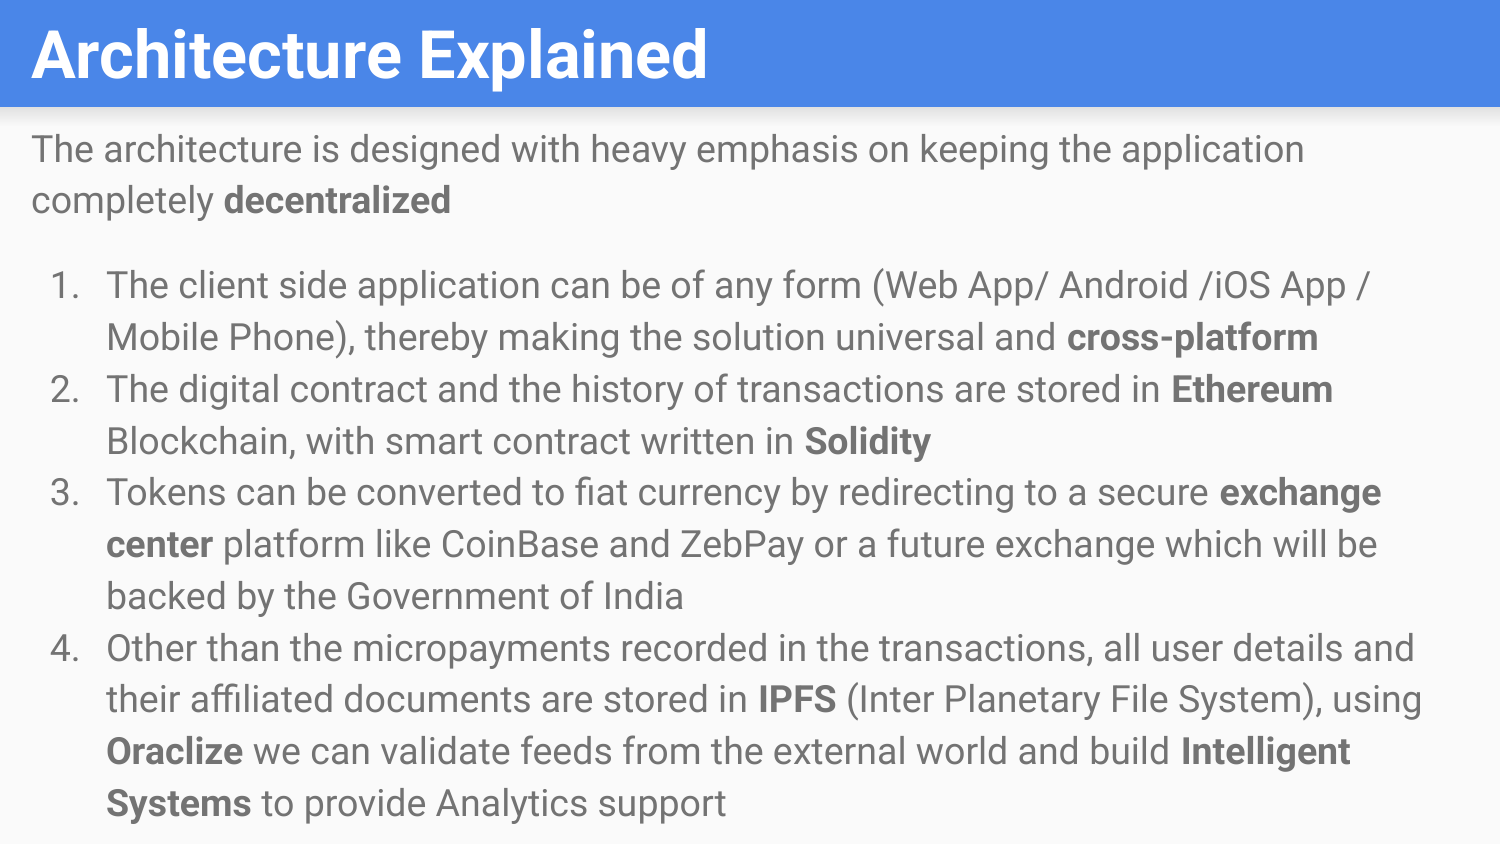

# Architecture Explained
The architecture is designed with heavy emphasis on keeping the application completely decentralized
The client side application can be of any form (Web App/ Android /iOS App / Mobile Phone), thereby making the solution universal and cross-platform
The digital contract and the history of transactions are stored in Ethereum Blockchain, with smart contract written in Solidity
Tokens can be converted to fiat currency by redirecting to a secure exchange center platform like CoinBase and ZebPay or a future exchange which will be backed by the Government of India
Other than the micropayments recorded in the transactions, all user details and their affiliated documents are stored in IPFS (Inter Planetary File System), using Oraclize we can validate feeds from the external world and build Intelligent Systems to provide Analytics support